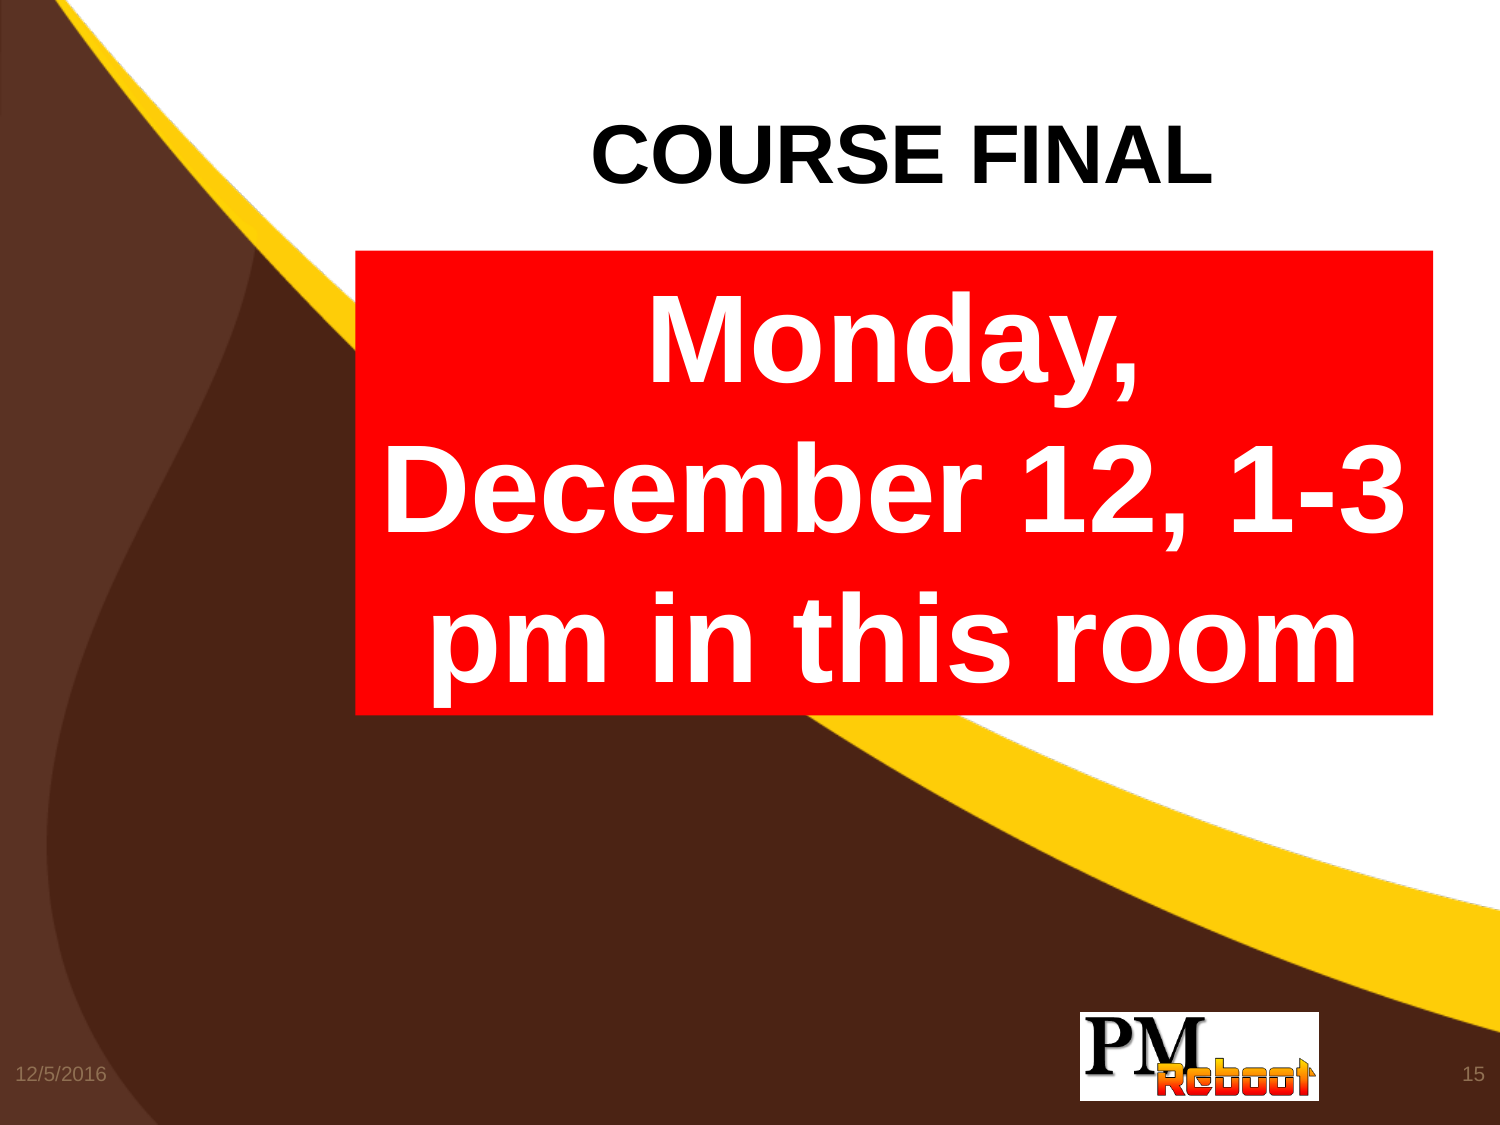

# course FINAL
Monday, December 12, 1-3 pm in this room

12/5/2016
15